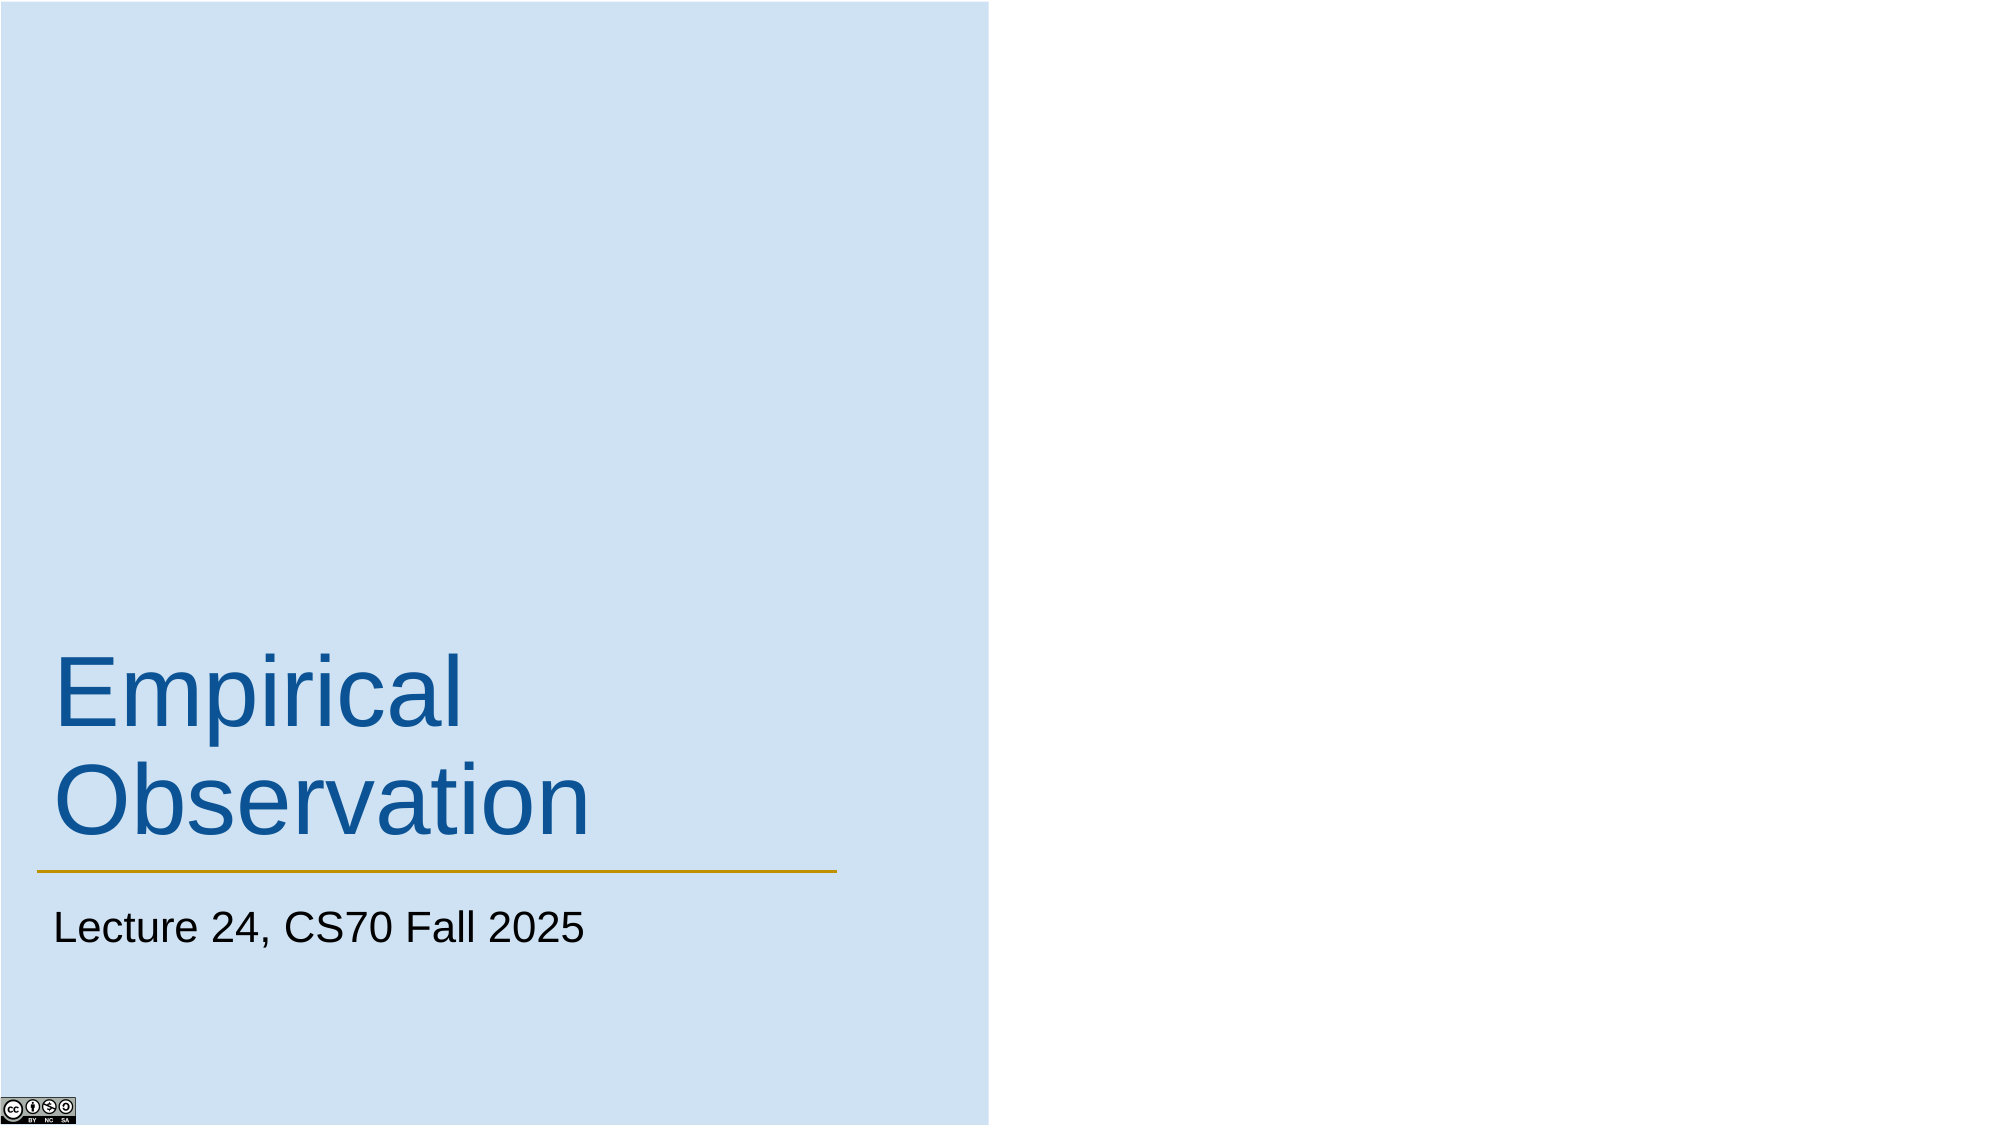

# Empirical Observation
Lecture 24, CS70 Fall 2025